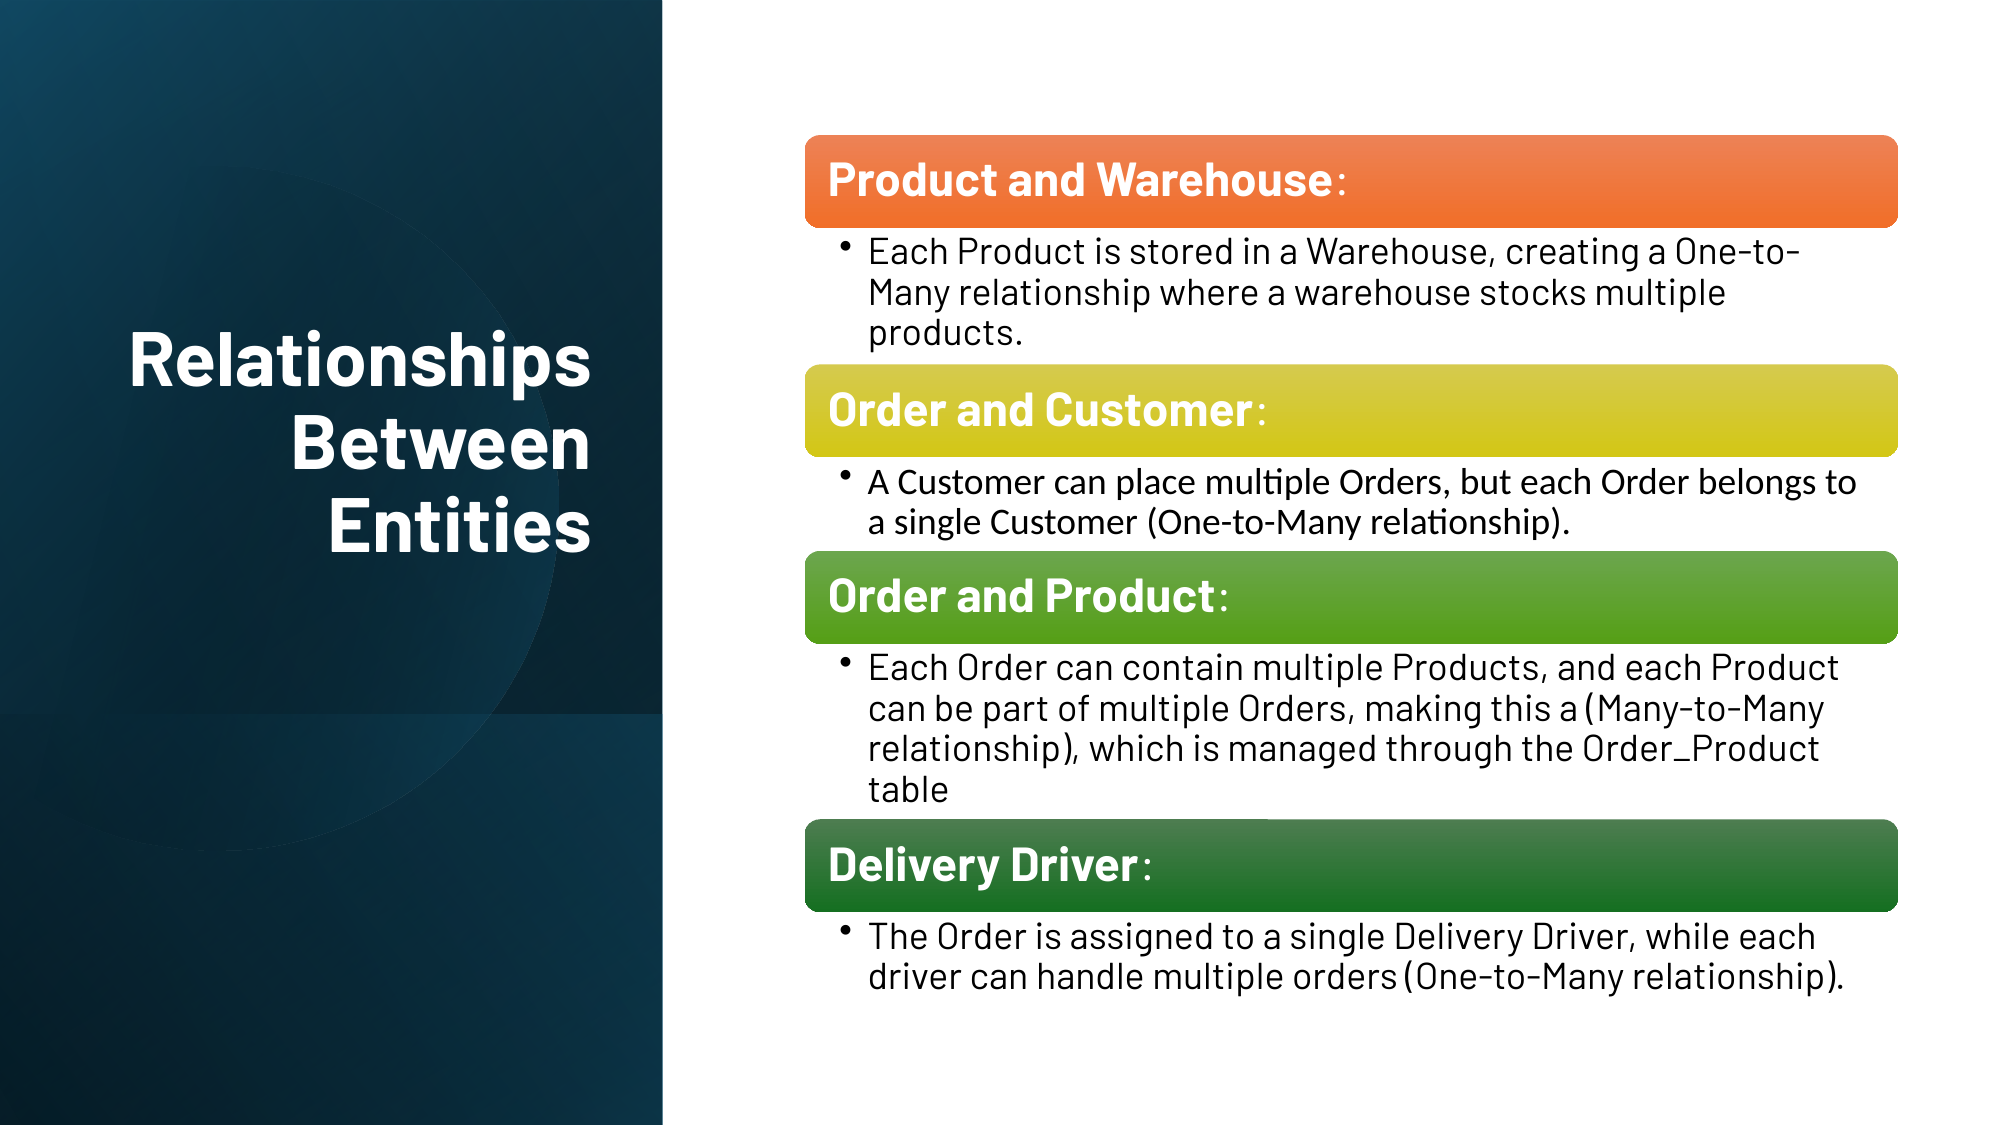

Product and Warehouse:
Each Product is stored in a Warehouse, creating a One-to-Many relationship where a warehouse stocks multiple products.
Order and Customer:
A Customer can place multiple Orders, but each Order belongs to a single Customer (One-to-Many relationship).
Order and Product:
Each Order can contain multiple Products, and each Product can be part of multiple Orders, making this a (Many-to-Many relationship), which is managed through the Order_Product table
Delivery Driver:
The Order is assigned to a single Delivery Driver, while each driver can handle multiple orders (One-to-Many relationship).

# Relationships Between Entities